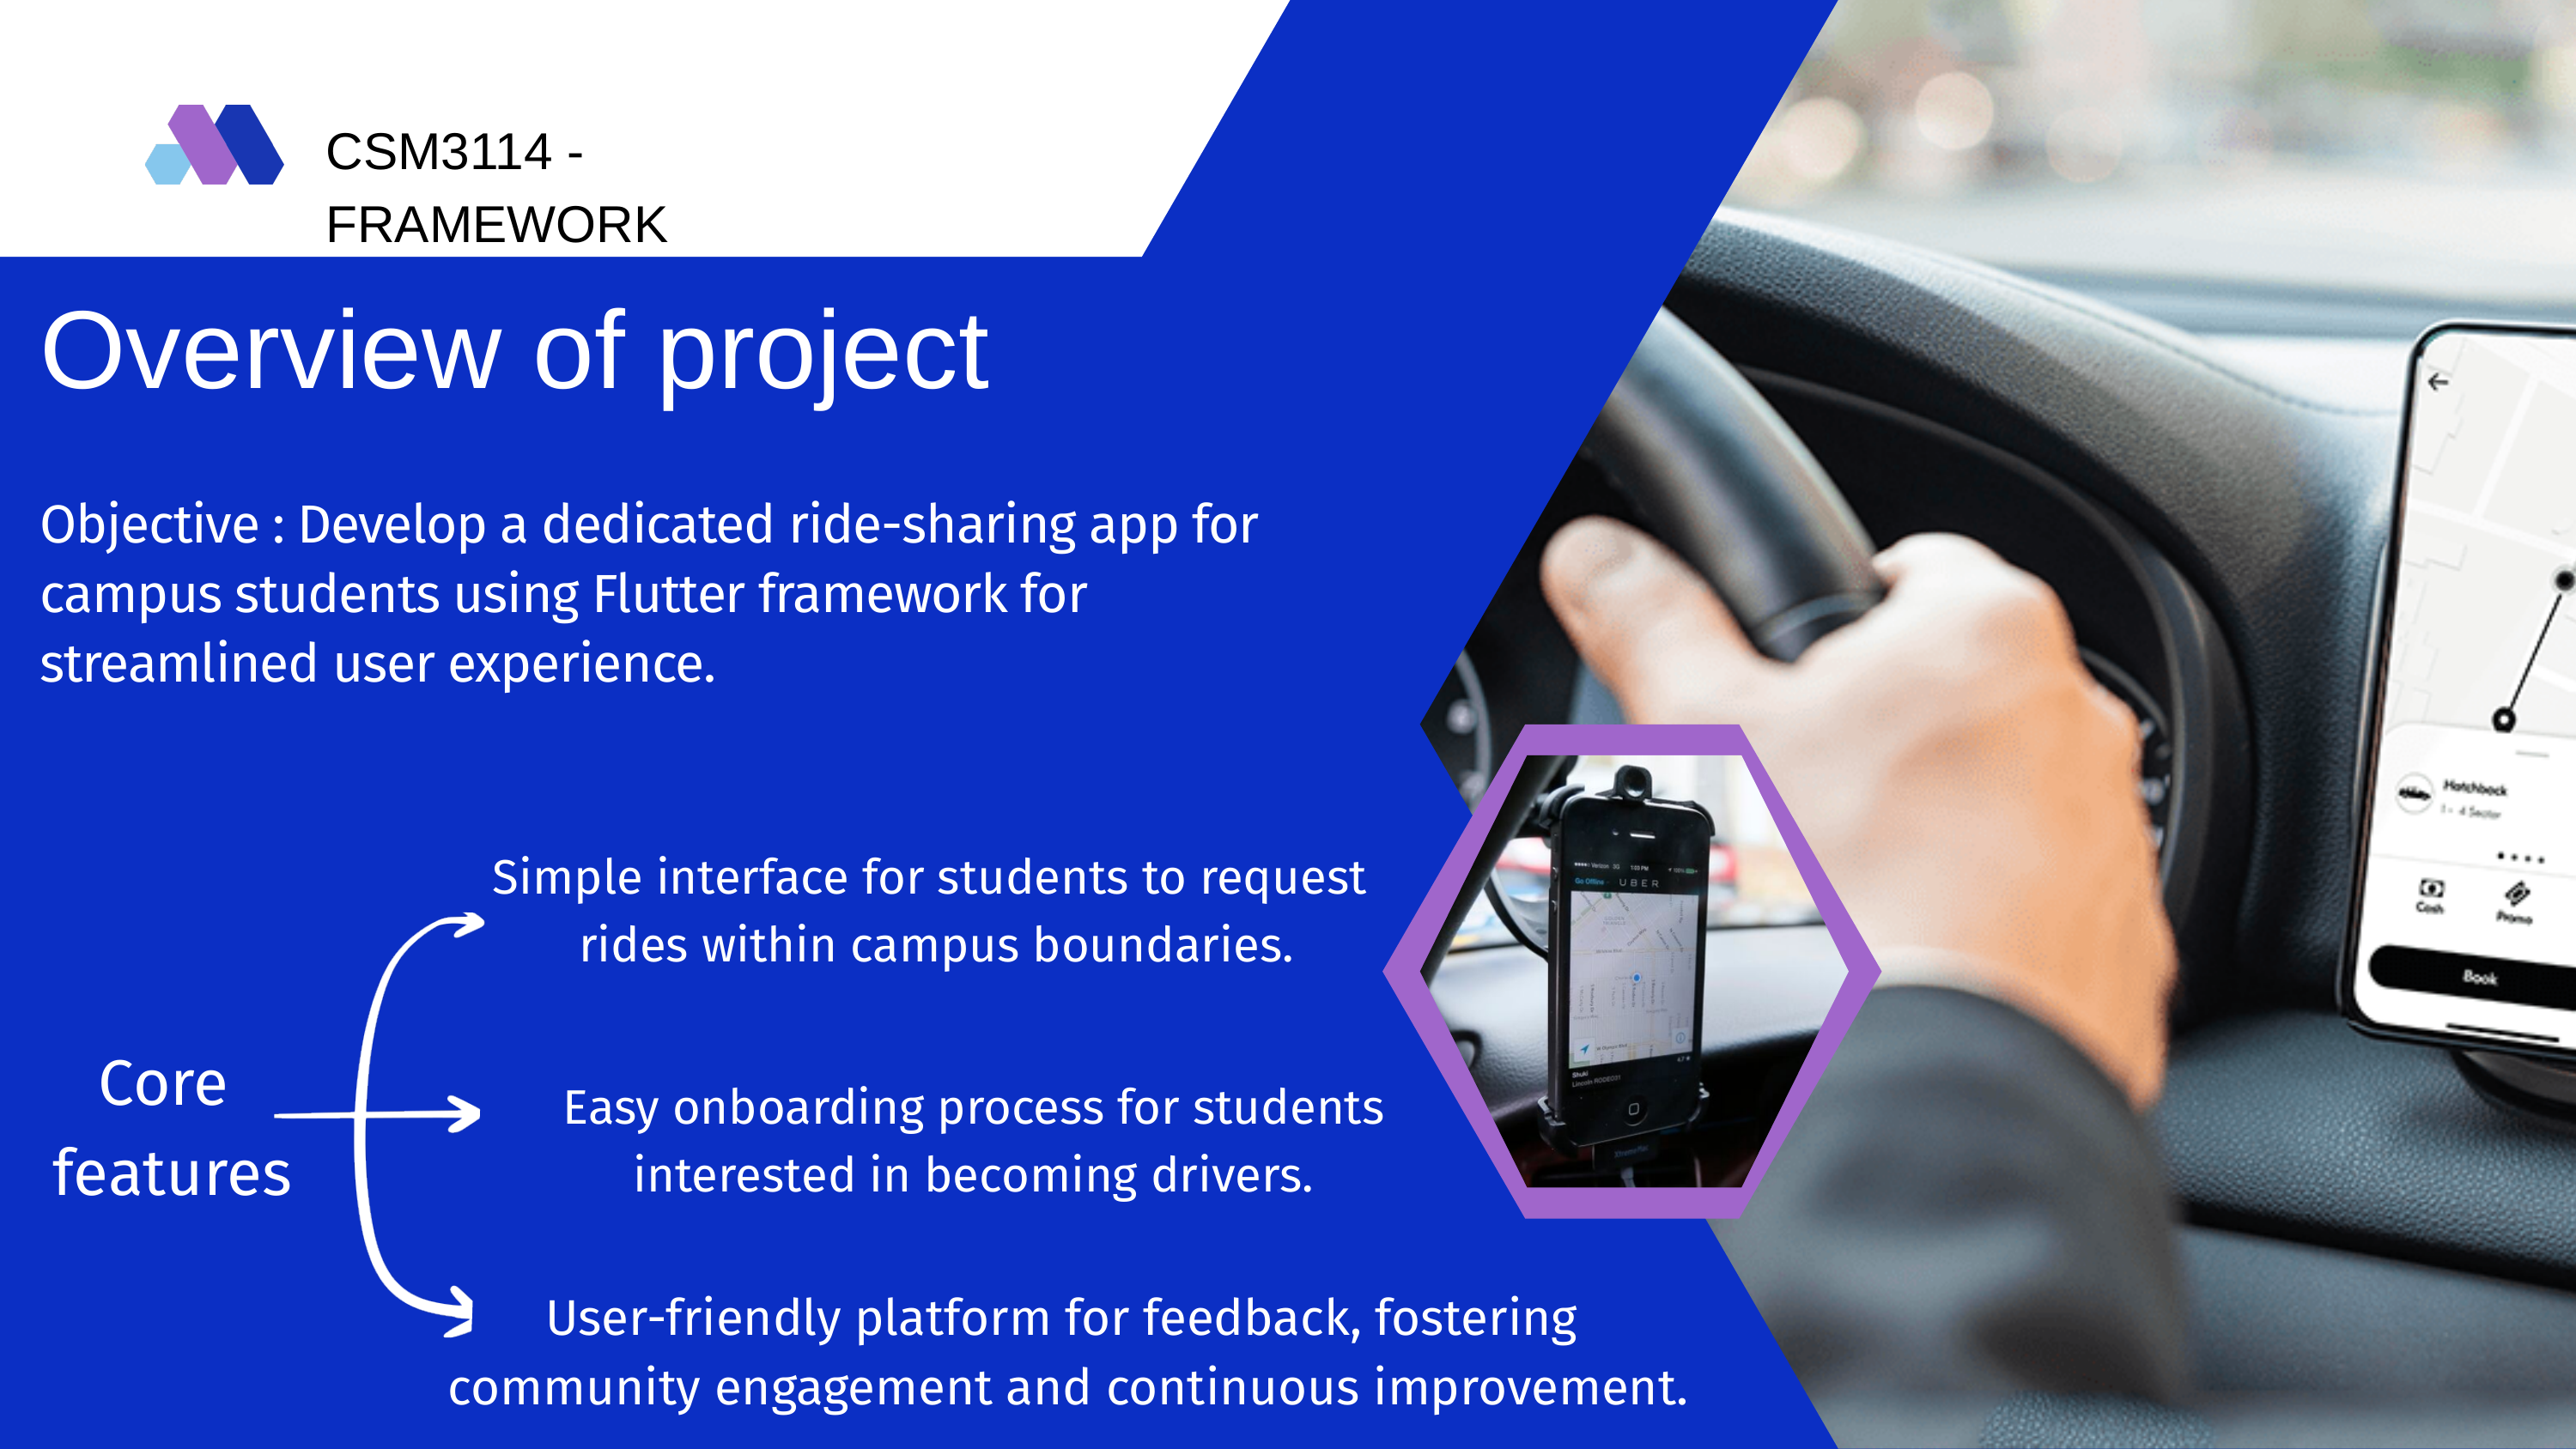

CSM3114 - FRAMEWORK
Overview of project
Objective : Develop a dedicated ride-sharing app for campus students using Flutter framework for streamlined user experience.

Simple interface for students to request
rides within campus boundaries.

Core
features
Easy onboarding process for students interested in becoming drivers.
User-friendly platform for feedback, fostering
community engagement and continuous improvement.